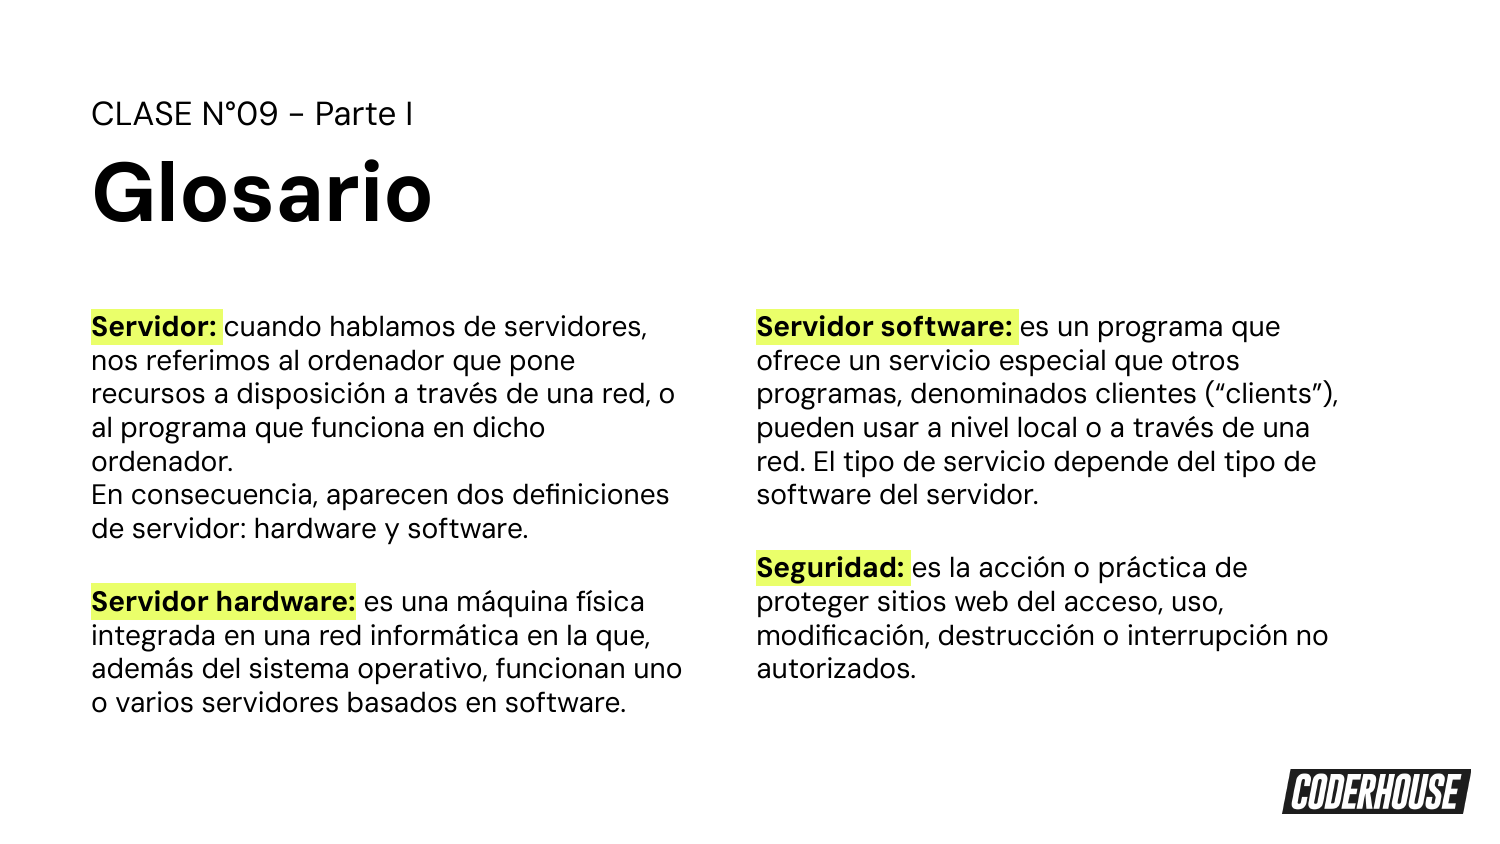

CLASE N°09 - Parte I
Glosario
Servidor: cuando hablamos de servidores, nos referimos al ordenador que pone recursos a disposición a través de una red, o al programa que funciona en dicho ordenador.
En consecuencia, aparecen dos definiciones de servidor: hardware y software.

Servidor hardware: es una máquina física integrada en una red informática en la que, además del sistema operativo, funcionan uno o varios servidores basados en software.

Servidor software: es un programa que ofrece un servicio especial que otros programas, denominados clientes (“clients”), pueden usar a nivel local o a través de una red. El tipo de servicio depende del tipo de software del servidor.

Seguridad: es la acción o práctica de proteger sitios web del acceso, uso, modificación, destrucción o interrupción no autorizados.